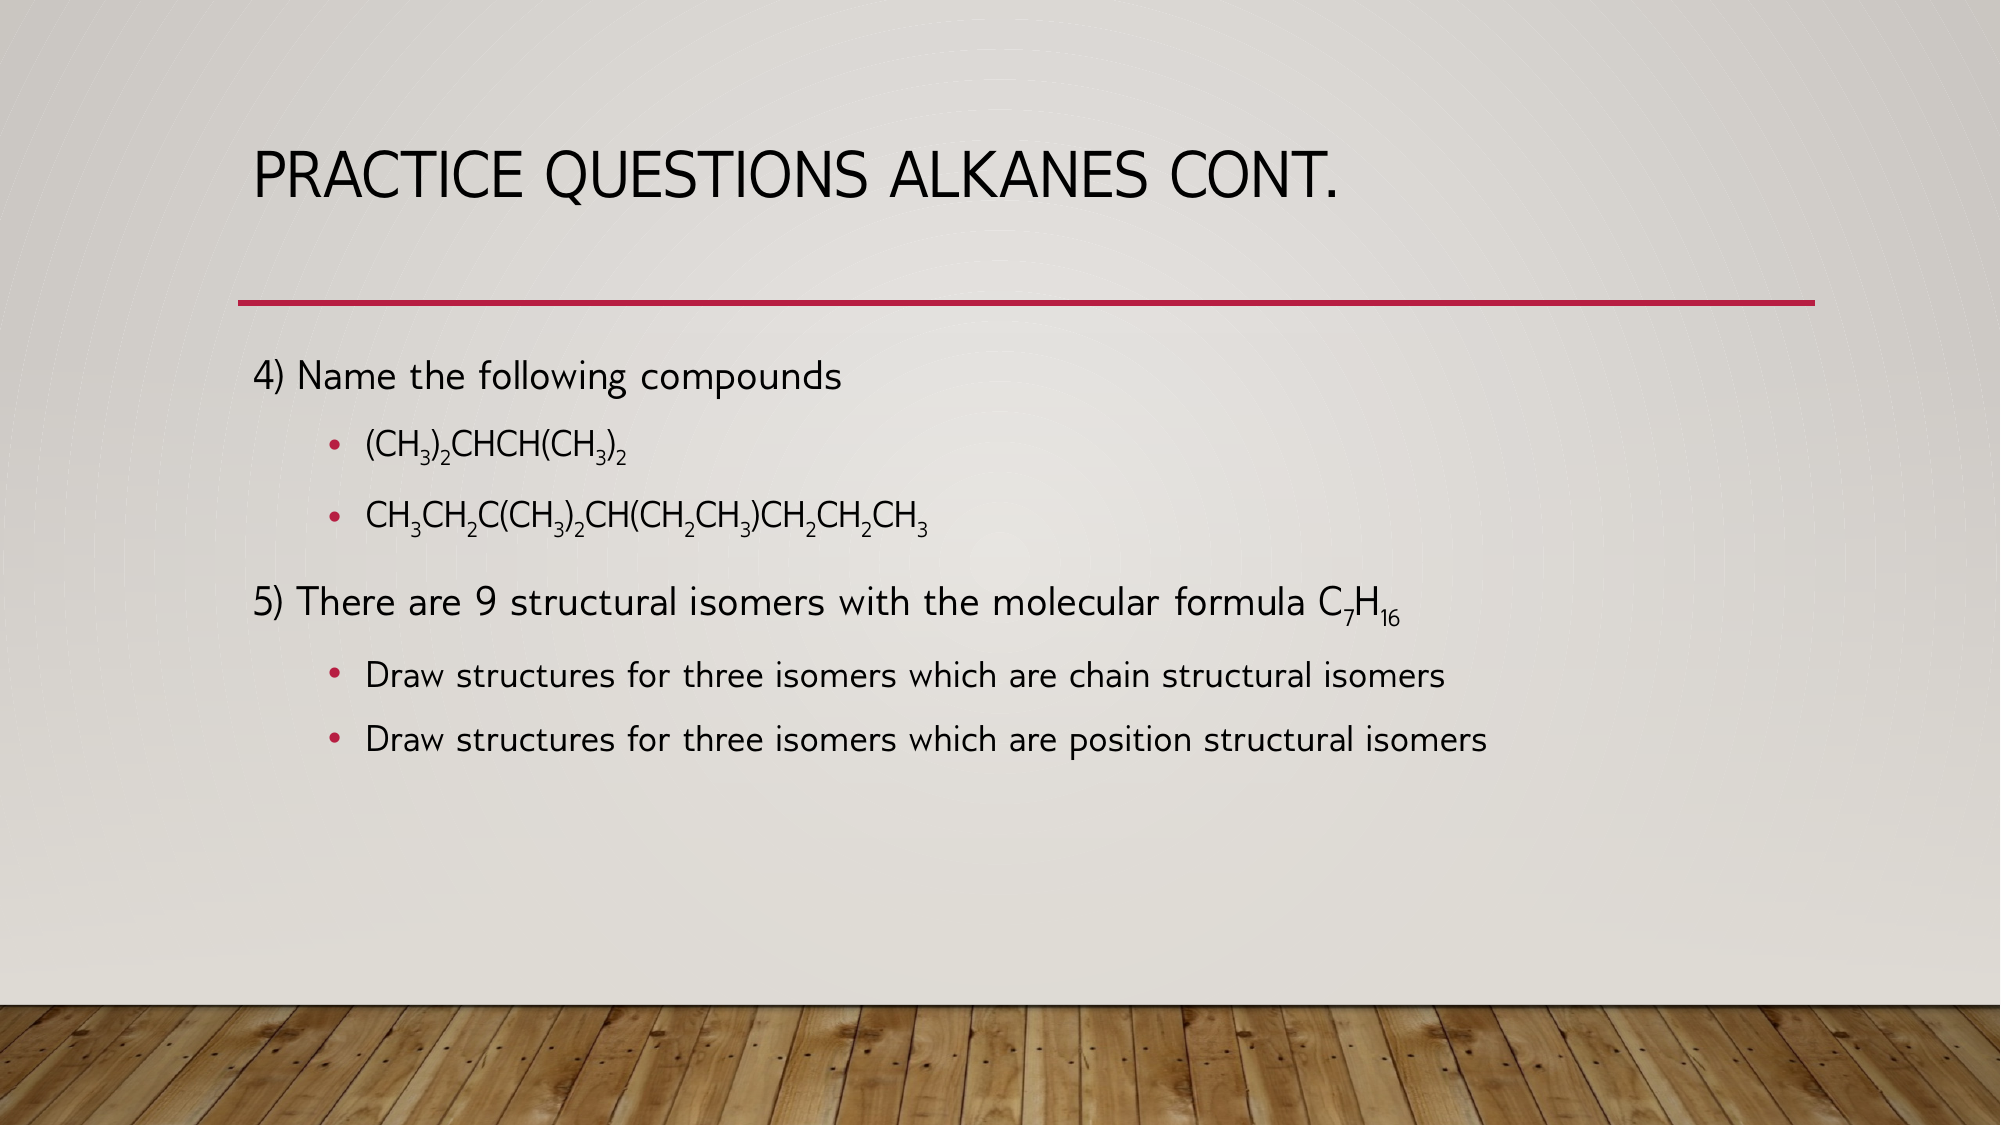

# Practice questions Alkanes cont.
4) Name the following compounds
(CH3)2CHCH(CH3)2
CH3CH2C(CH3)2CH(CH2CH3)CH2CH2CH3
5) There are 9 structural isomers with the molecular formula C7H16
Draw structures for three isomers which are chain structural isomers
Draw structures for three isomers which are position structural isomers